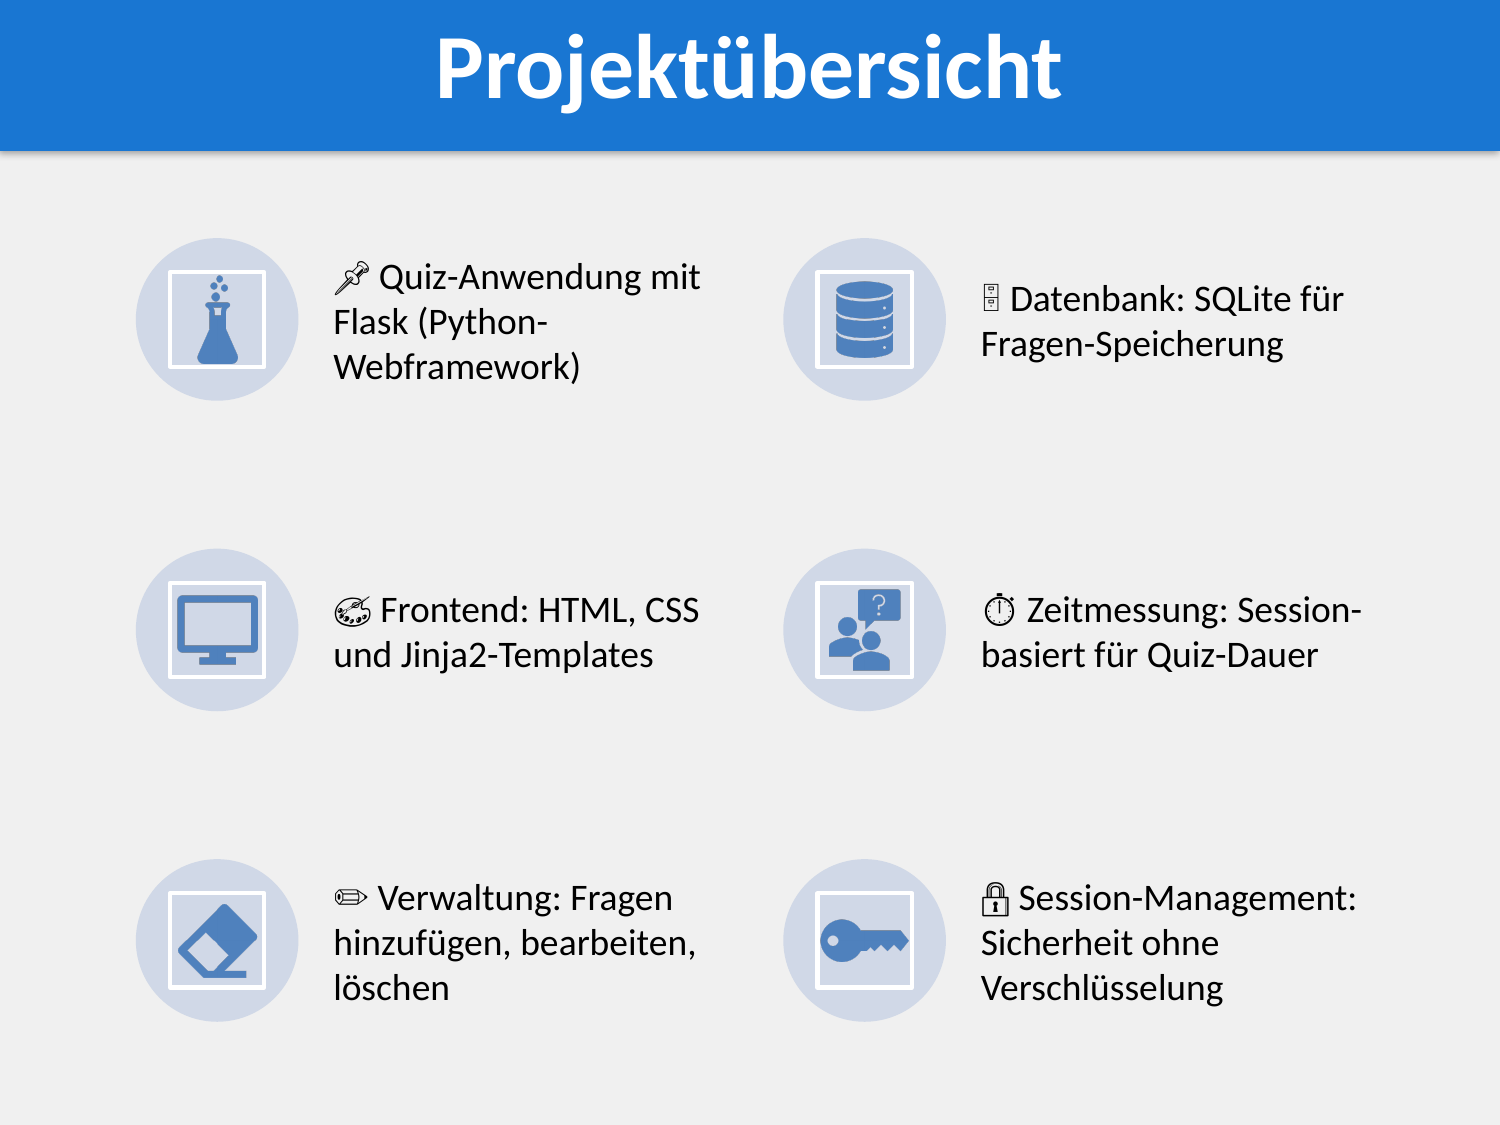

Projektübersicht
📌 Quiz-Anwendung mit Flask (Python-Webframework)
🗄️ Datenbank: SQLite für Fragen-Speicherung
🎨 Frontend: HTML, CSS und Jinja2-Templates
⏱️ Zeitmessung: Session-basiert für Quiz-Dauer
✏️ Verwaltung: Fragen hinzufügen, bearbeiten, löschen
🔒 Session-Management: Sicherheit ohne Verschlüsselung